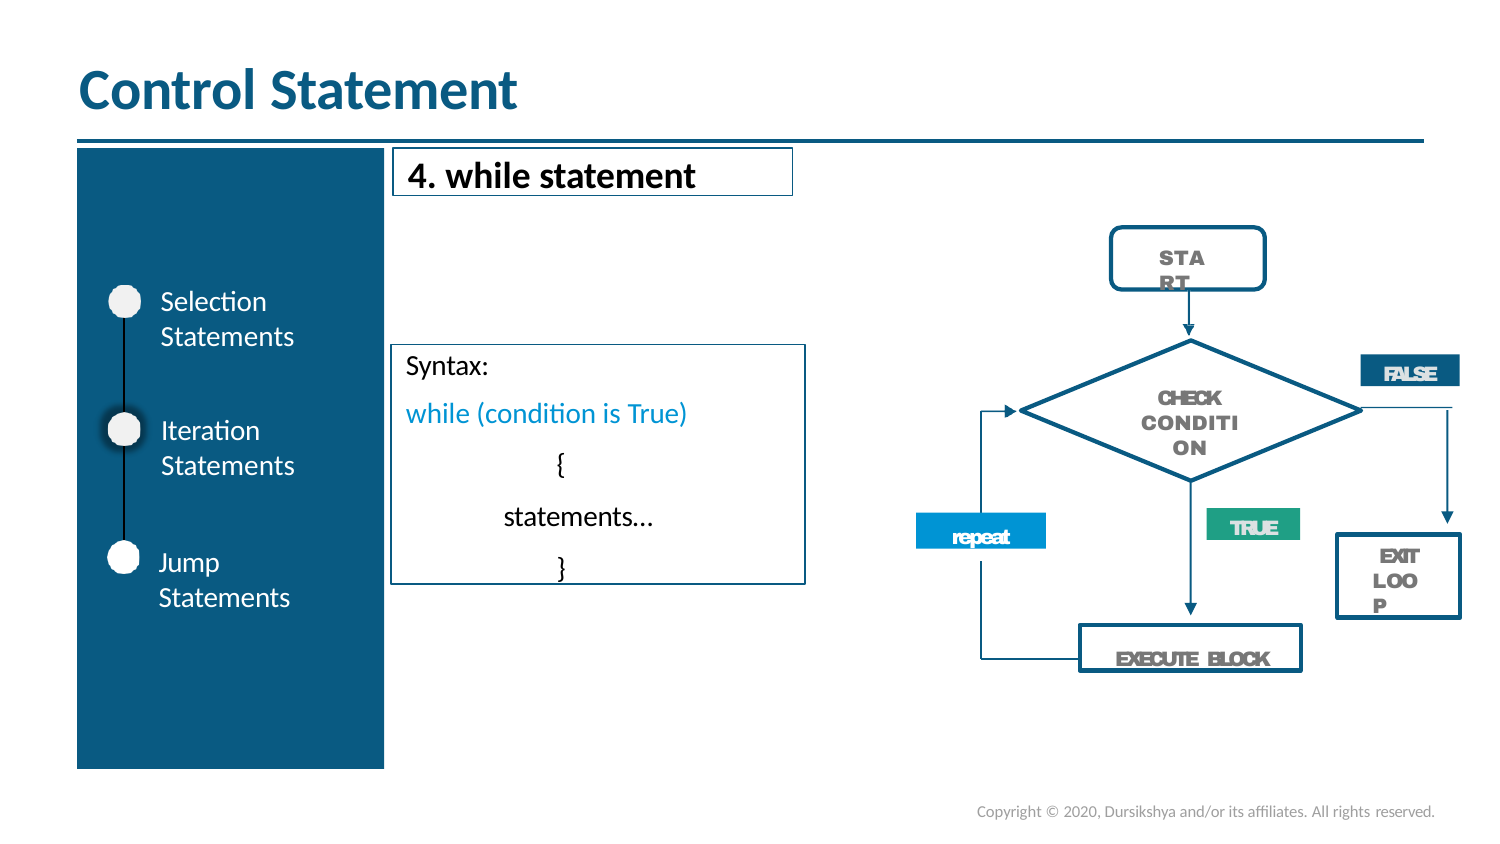

# Control Statement

Selection  Statements

Iteration  Statements

Jump
Statements
4. while statement

START

Syntax:
while (condition is True)
{
statements…
}
FALSE
CHECK
CONDITION
TRUE
repeat
EXIT  LOOP
EXECUTE BLOCK
Copyright © 2020, Dursikshya and/or its affiliates. All rights reserved.